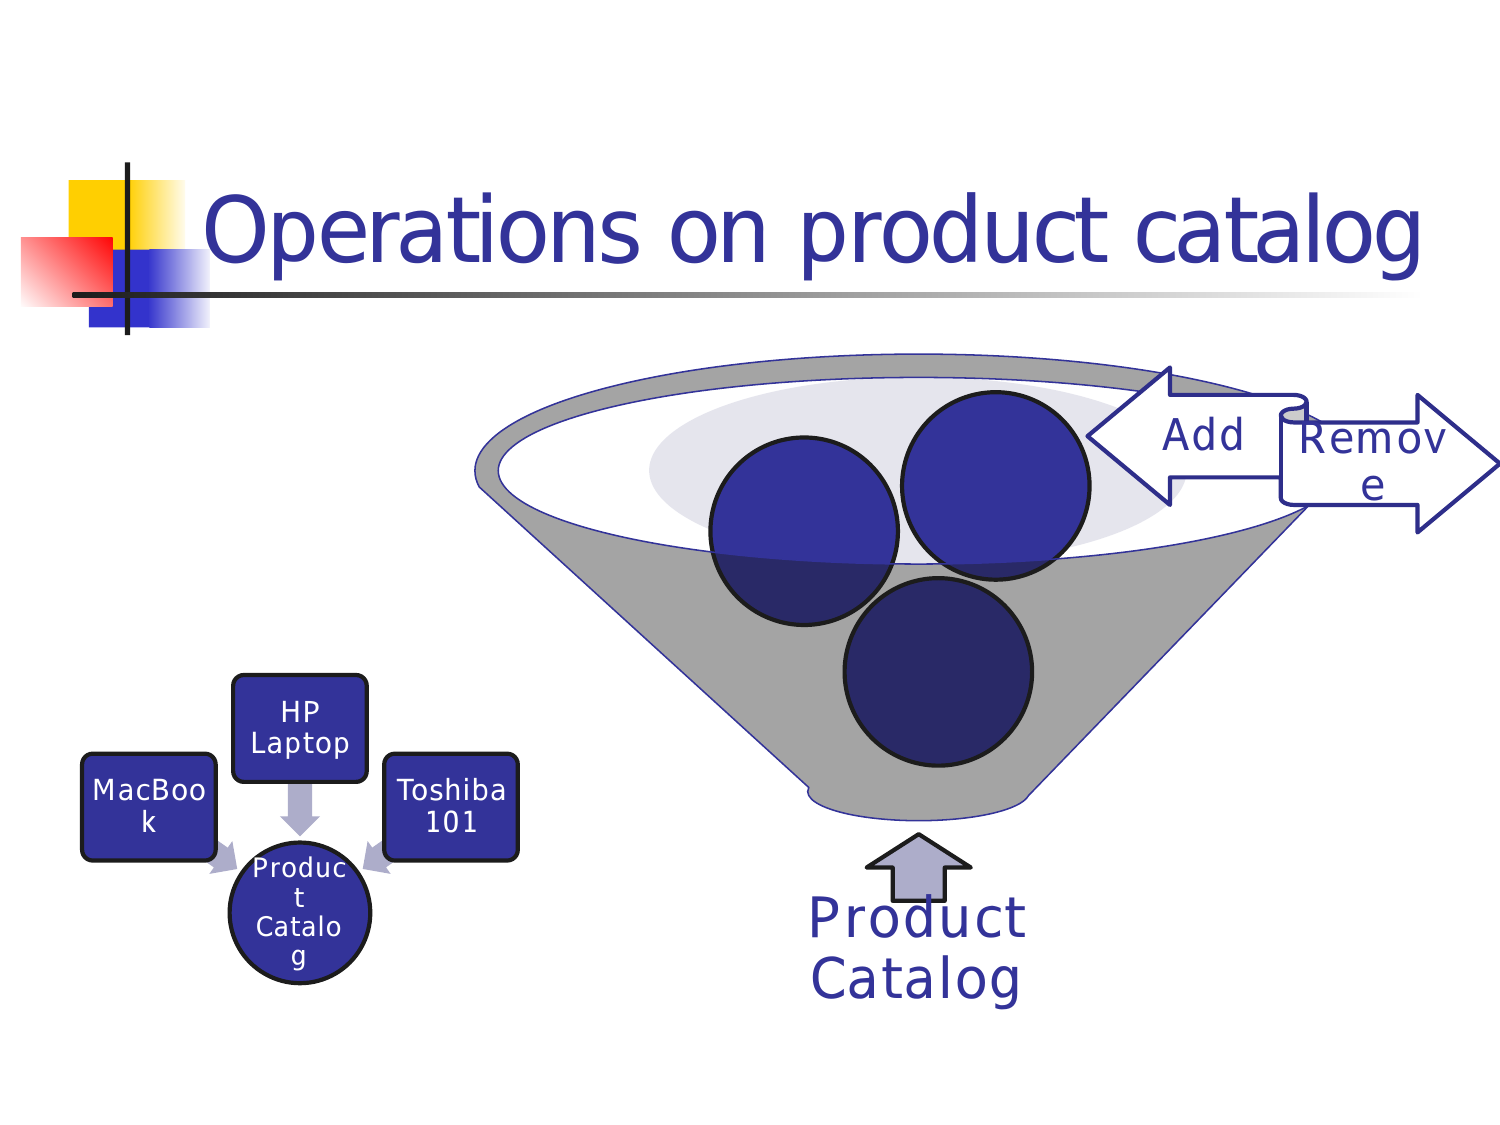

# Operations on product catalog
Add
Remove
Product Catalog
Toshiba 101
MacBook
HP Laptop

Product Catalog
MacBook
HP Laptop
Toshiba 101